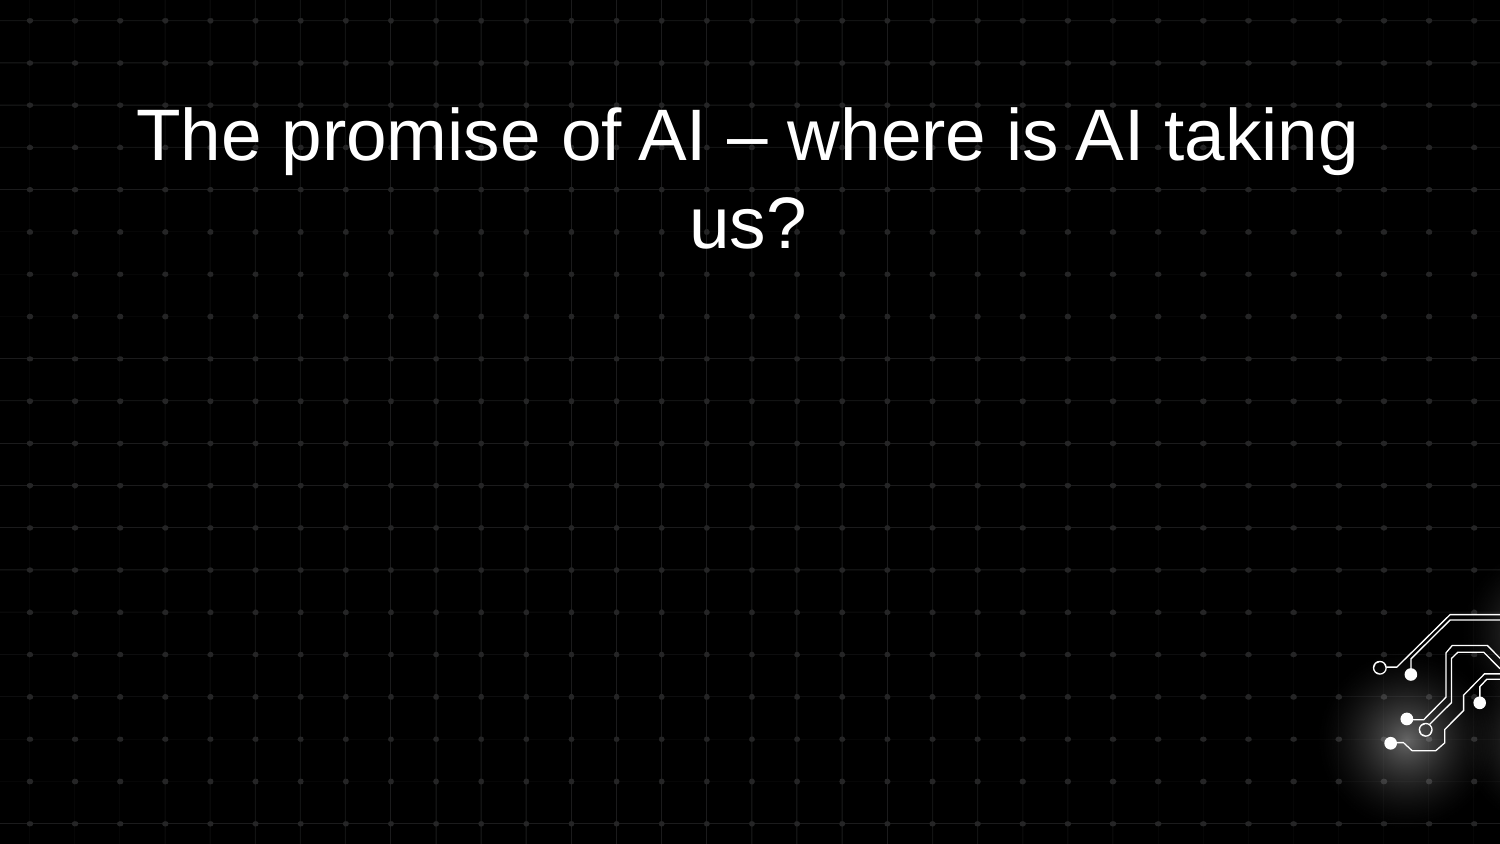

# The promise of AI – where is AI taking us?